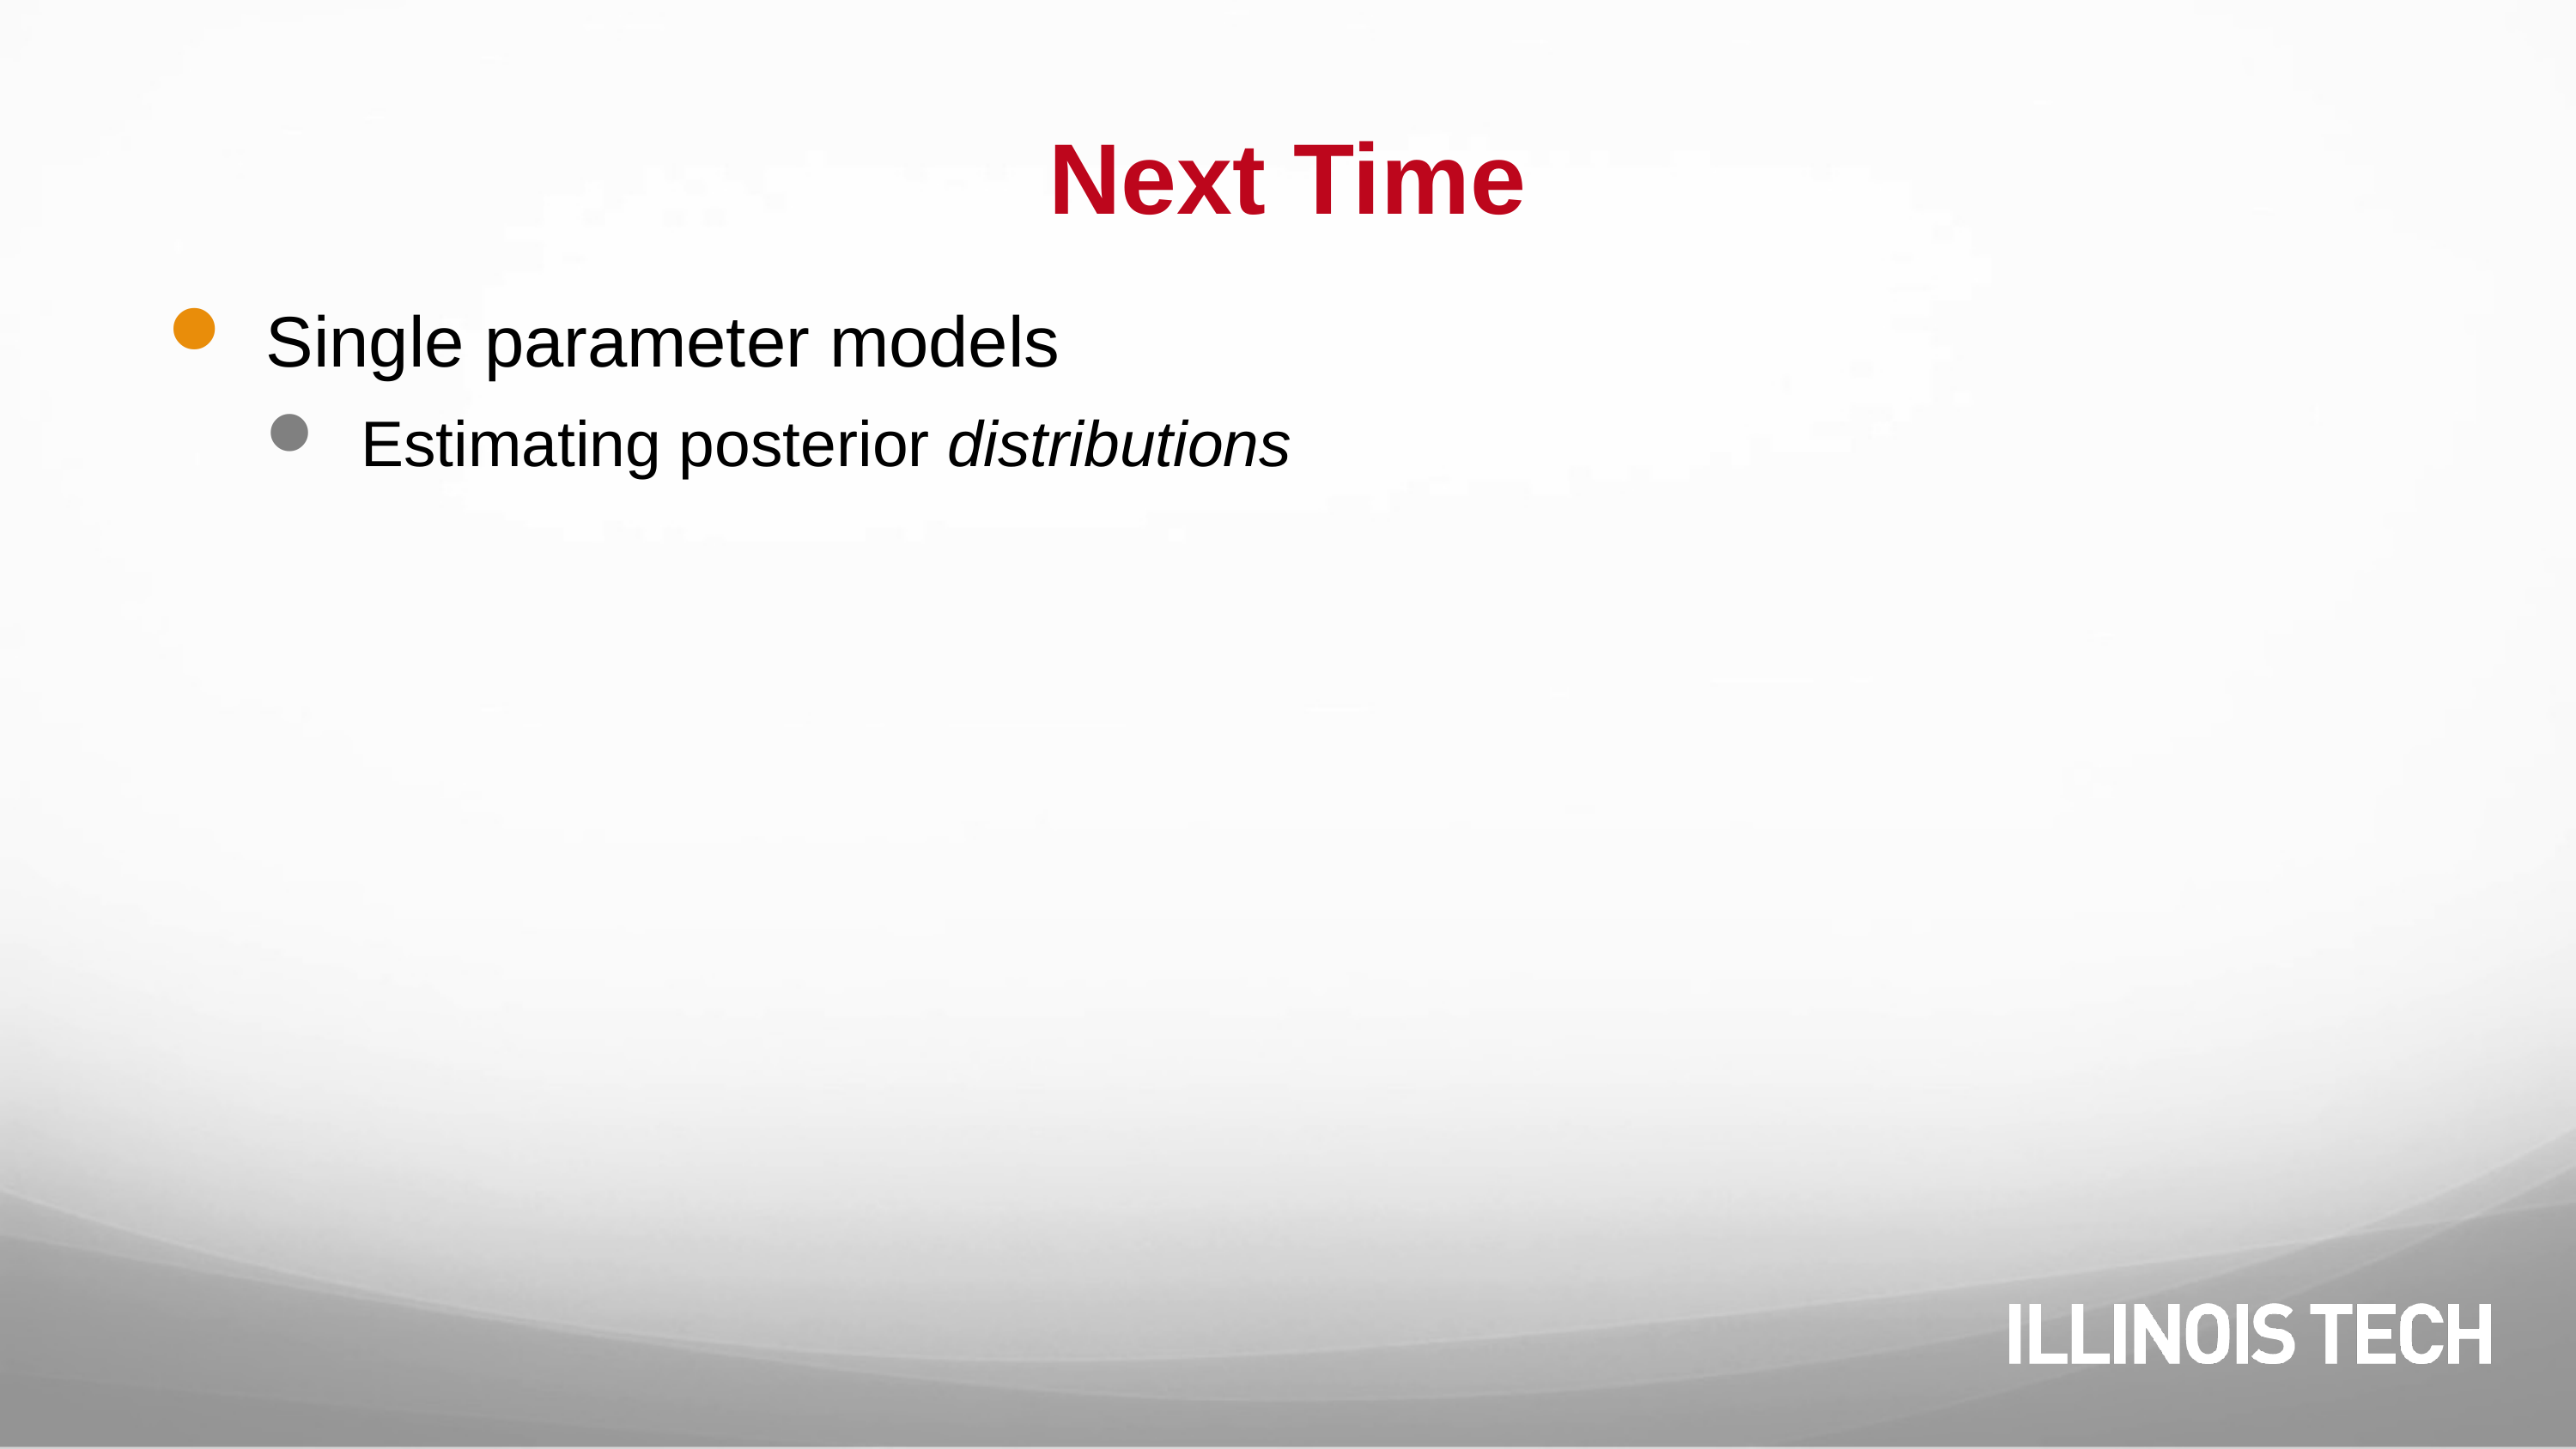

# Next Time
Single parameter models
Estimating posterior distributions